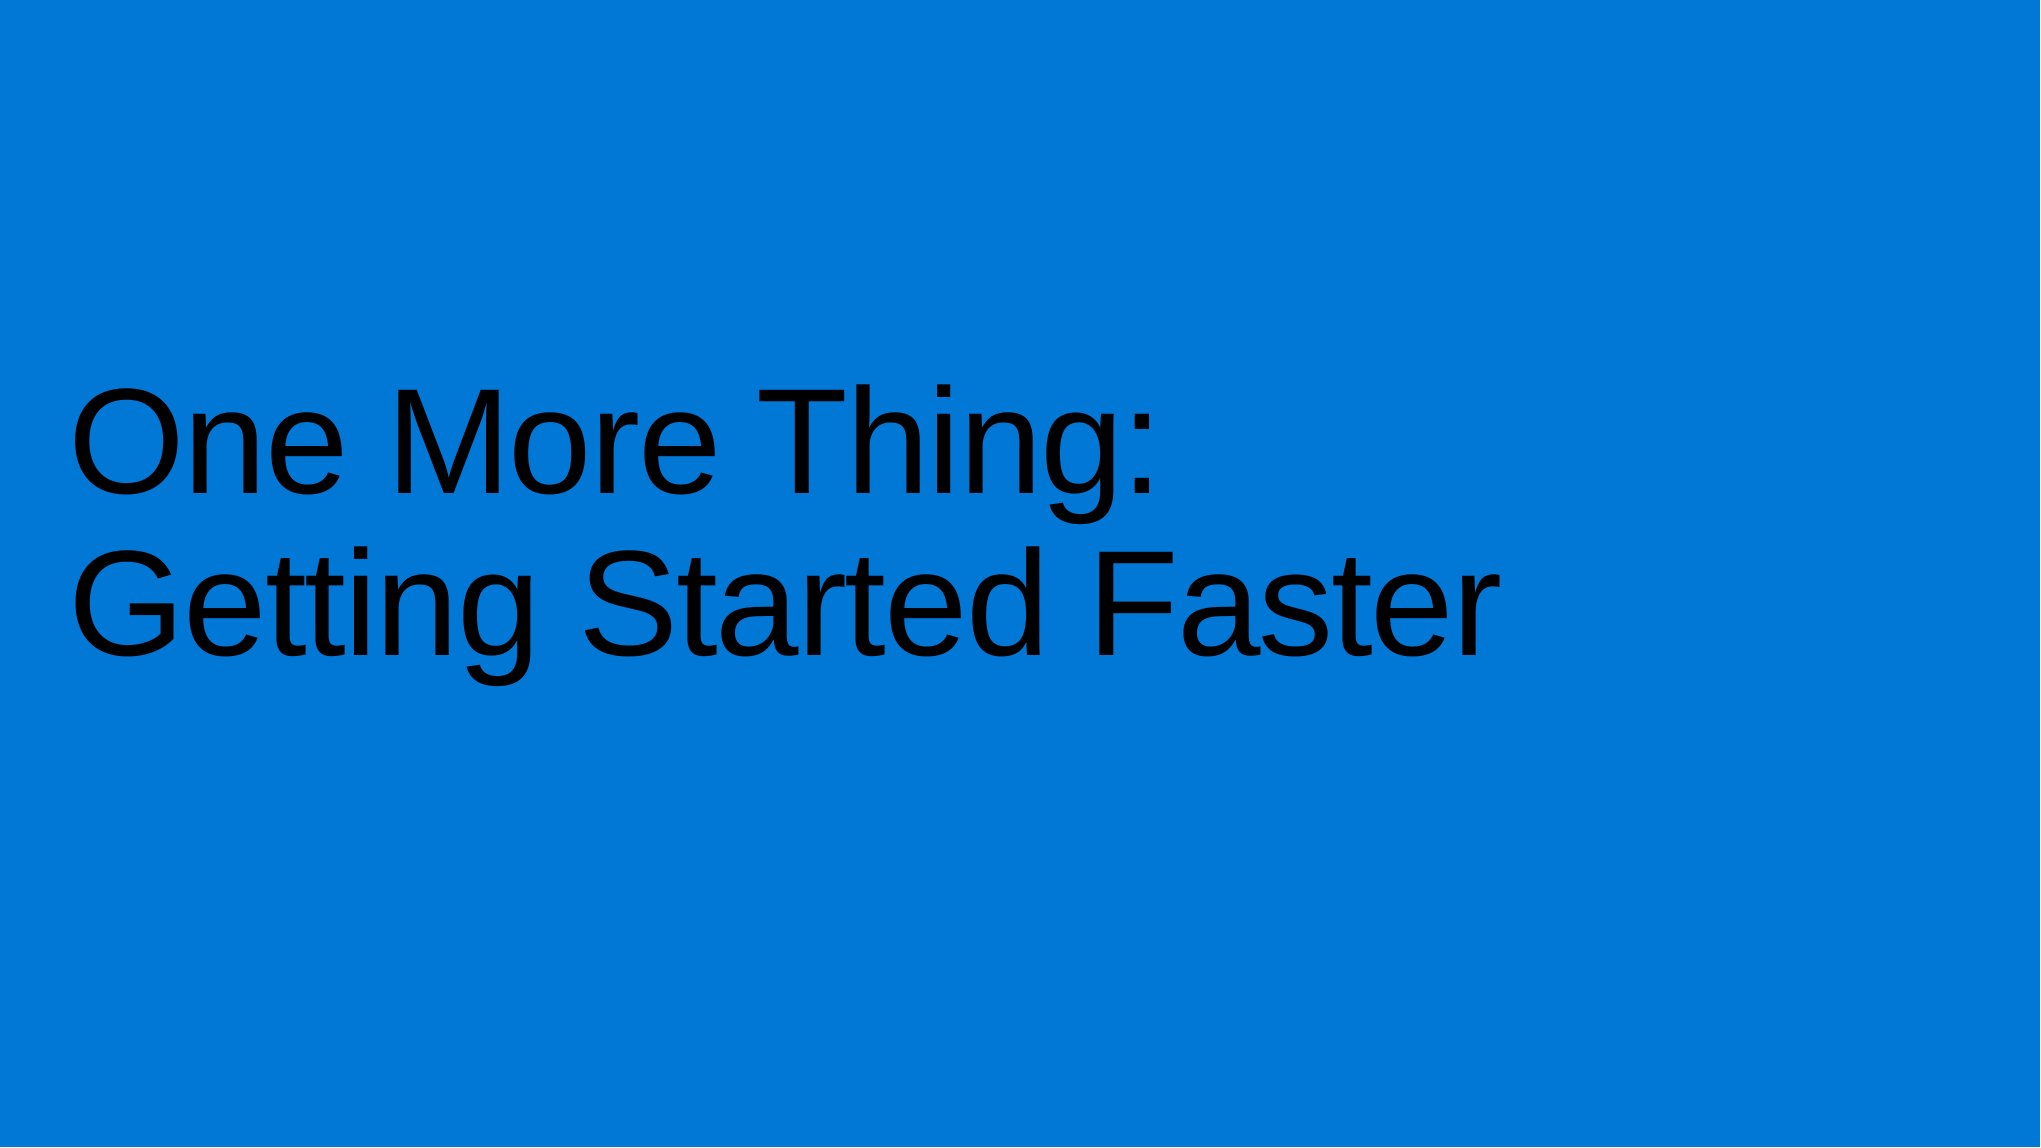

# One More Thing: Getting Started Faster